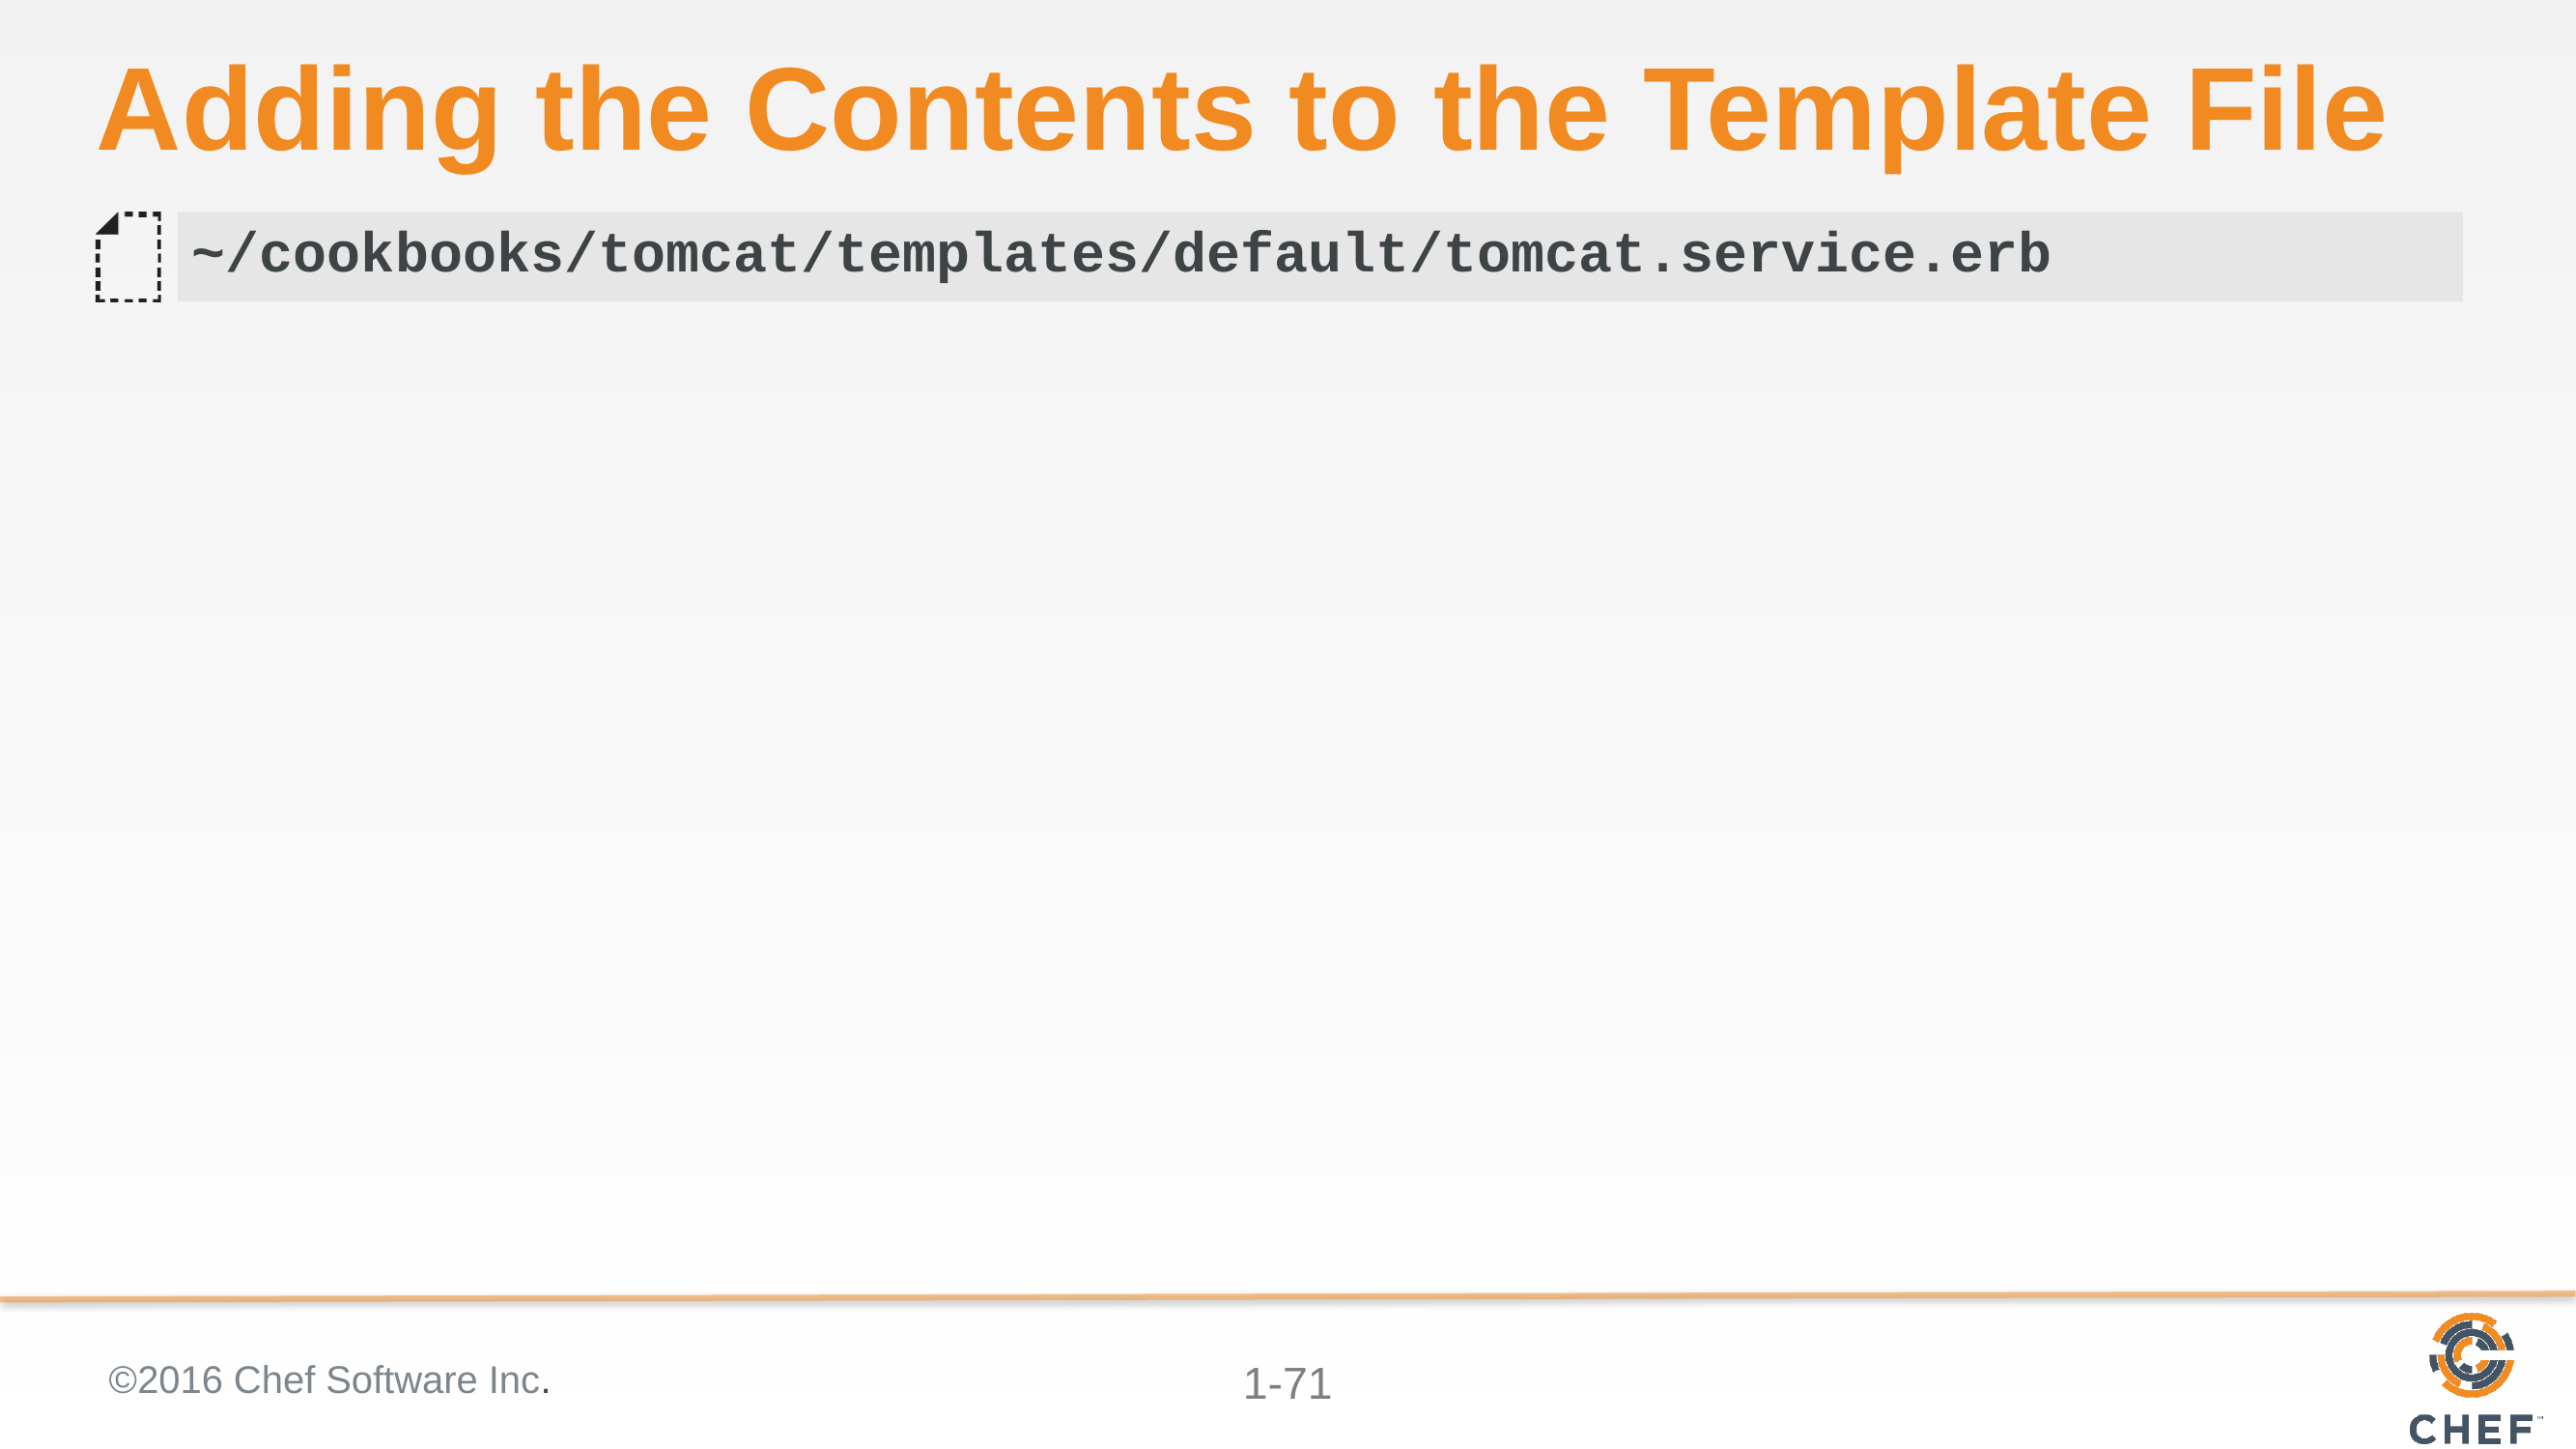

# Adding the Contents to the Template File
~/cookbooks/tomcat/templates/default/tomcat.service.erb